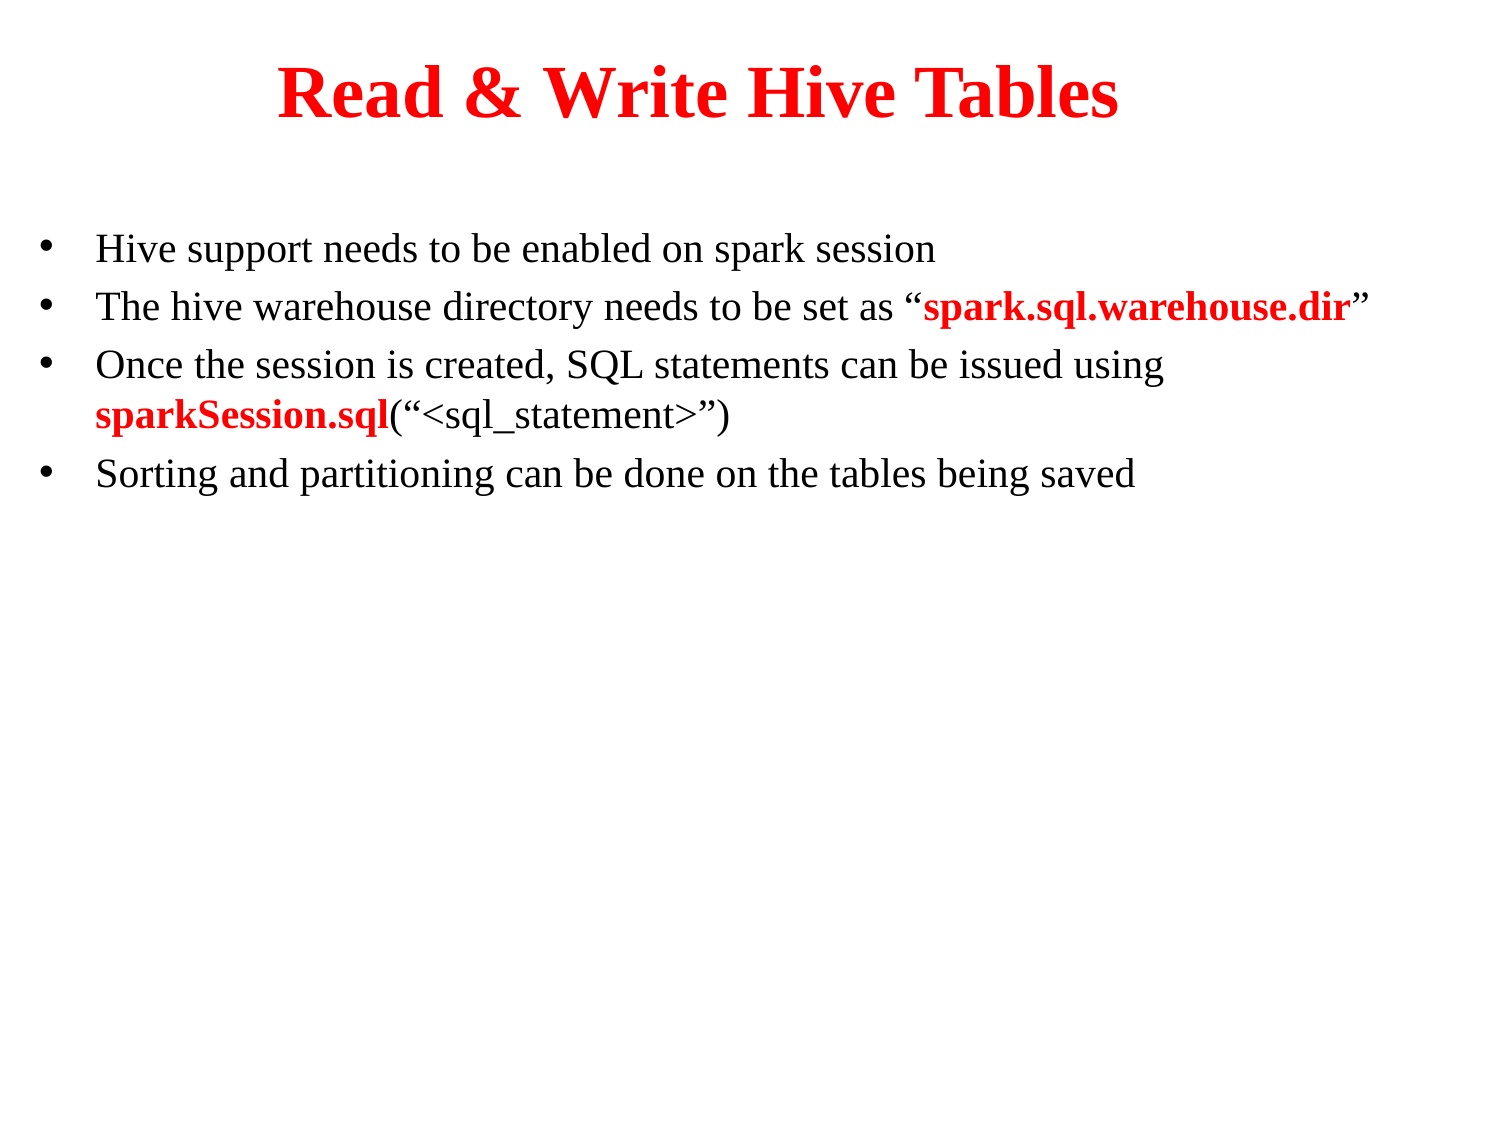

# Read & Write Hive Tables
Hive support needs to be enabled on spark session
The hive warehouse directory needs to be set as “spark.sql.warehouse.dir”
Once the session is created, SQL statements can be issued using sparkSession.sql(“<sql_statement>”)
Sorting and partitioning can be done on the tables being saved